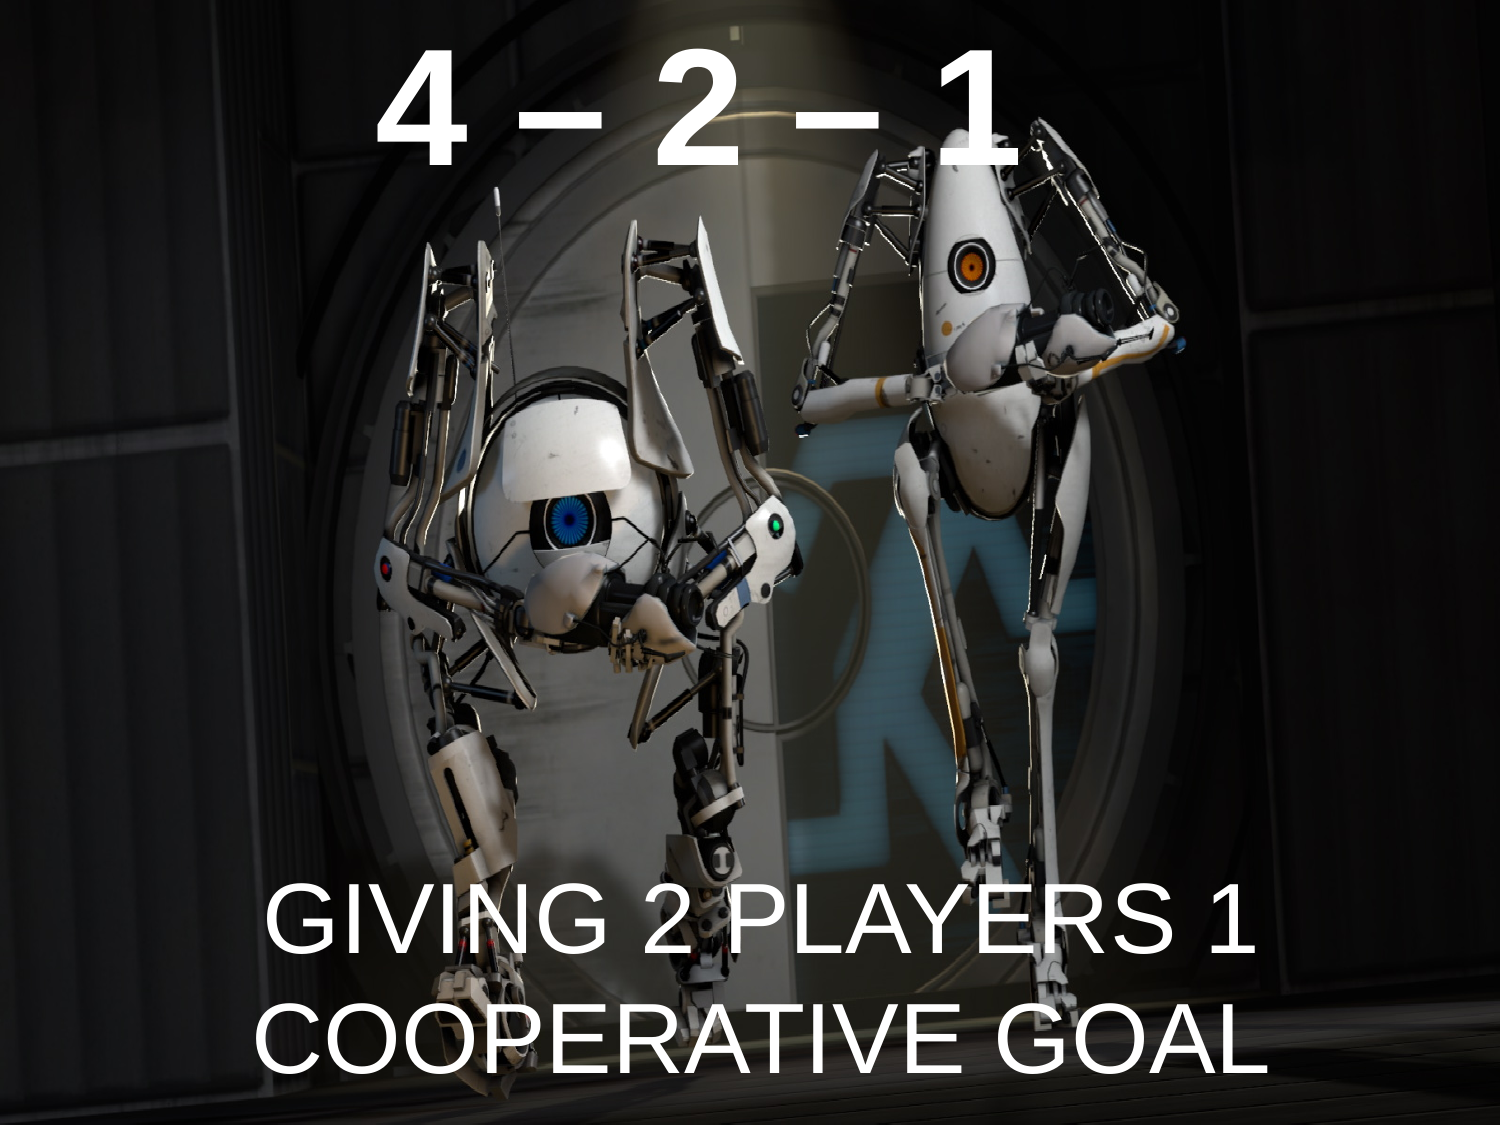

# 4 – 2 – 1
GIVING 2 PLAYERS 1 COOPERATIVE GOAL